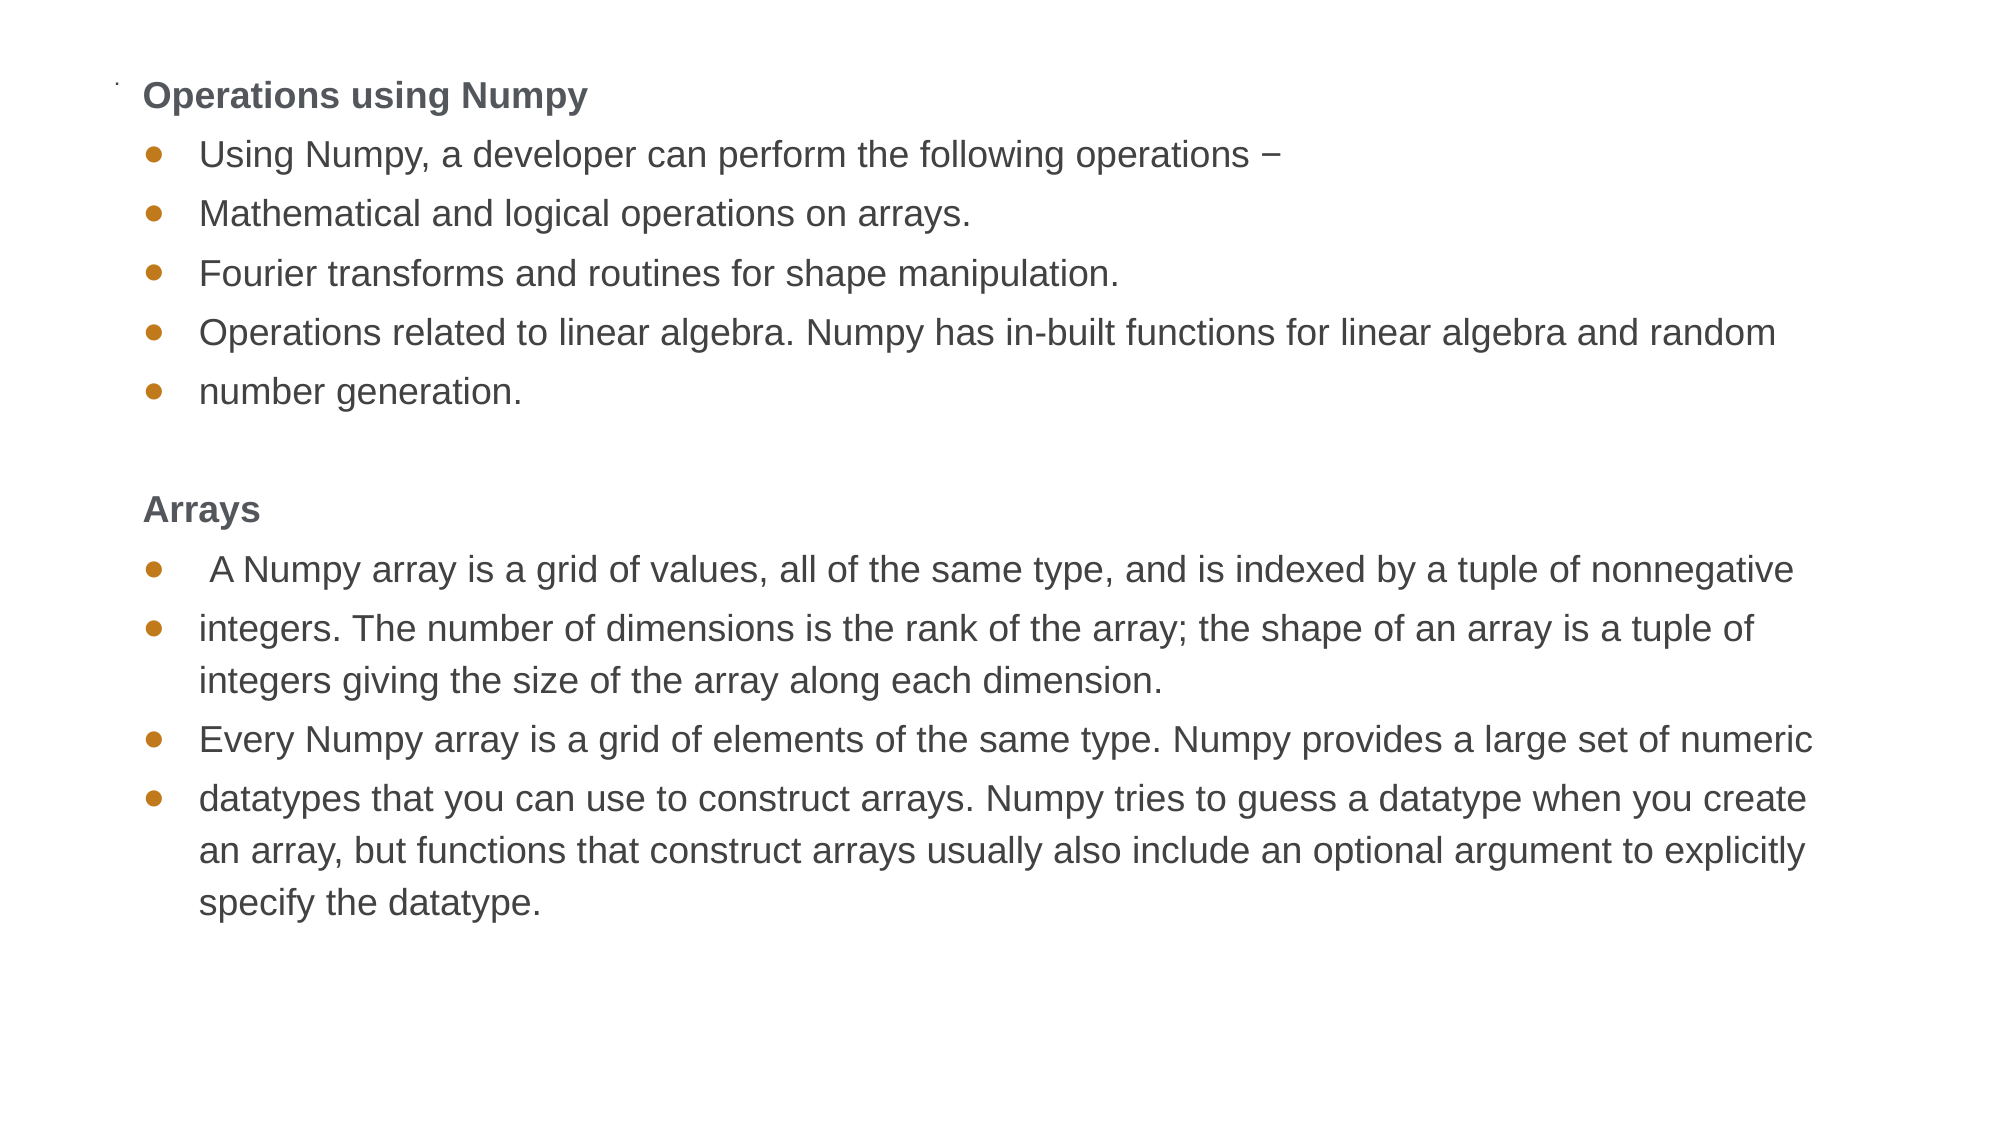

# .
Operations using Numpy
Using Numpy, a developer can perform the following operations −
Mathematical and logical operations on arrays.
Fourier transforms and routines for shape manipulation.
Operations related to linear algebra. Numpy has in-built functions for linear algebra and random
number generation.

Arrays
 A Numpy array is a grid of values, all of the same type, and is indexed by a tuple of nonnegative
integers. The number of dimensions is the rank of the array; the shape of an array is a tuple of integers giving the size of the array along each dimension.
Every Numpy array is a grid of elements of the same type. Numpy provides a large set of numeric
datatypes that you can use to construct arrays. Numpy tries to guess a datatype when you create an array, but functions that construct arrays usually also include an optional argument to explicitly specify the datatype.